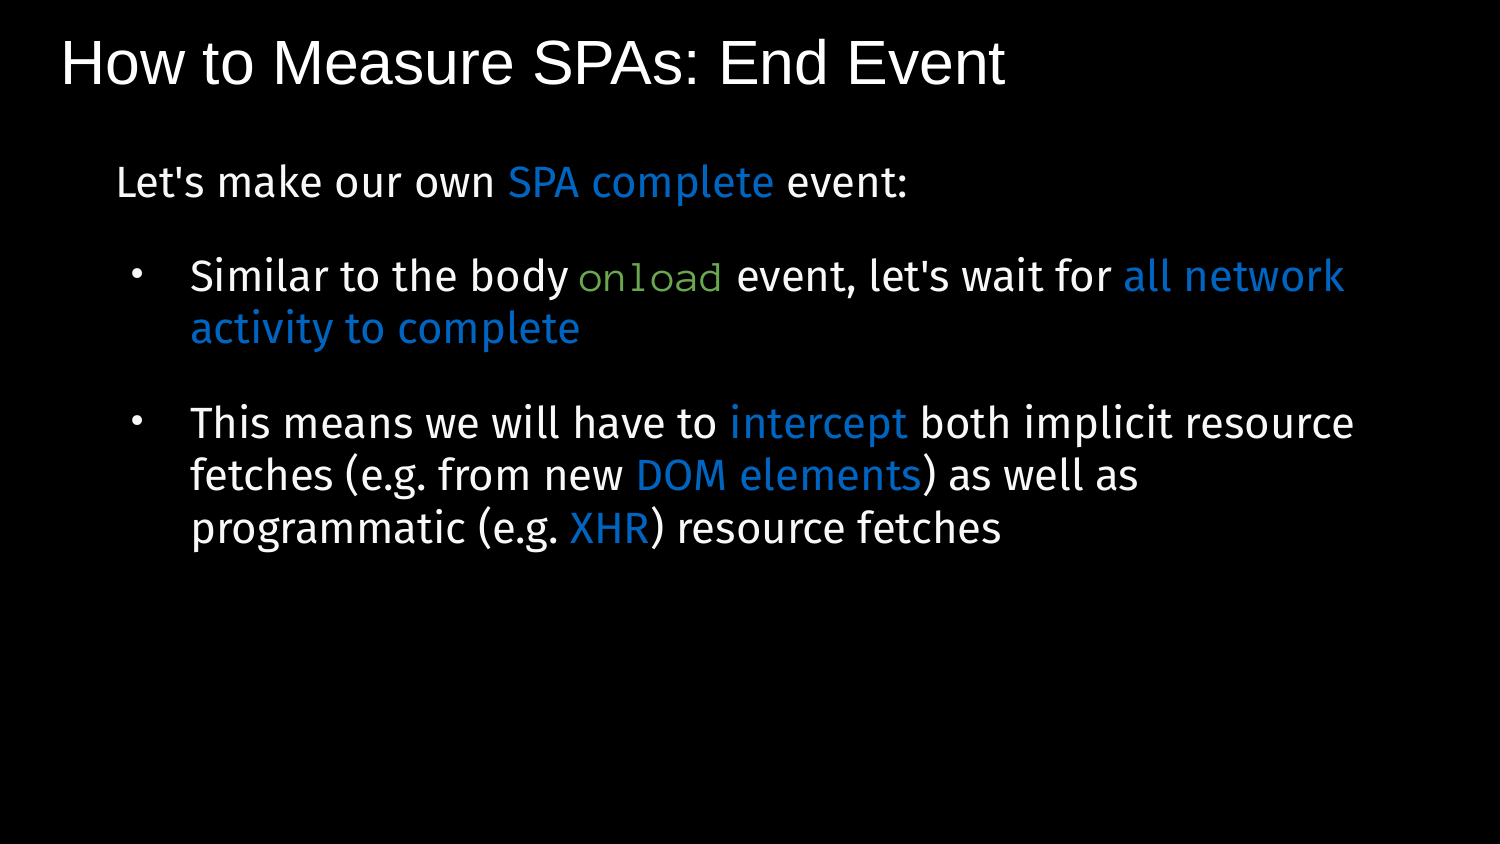

# How to Measure SPAs: End Event
Let's make our own SPA complete event:
Similar to the body onload event, let's wait for all network activity to complete
This means we will have to intercept both implicit resource fetches (e.g. from new DOM elements) as well as programmatic (e.g. XHR) resource fetches